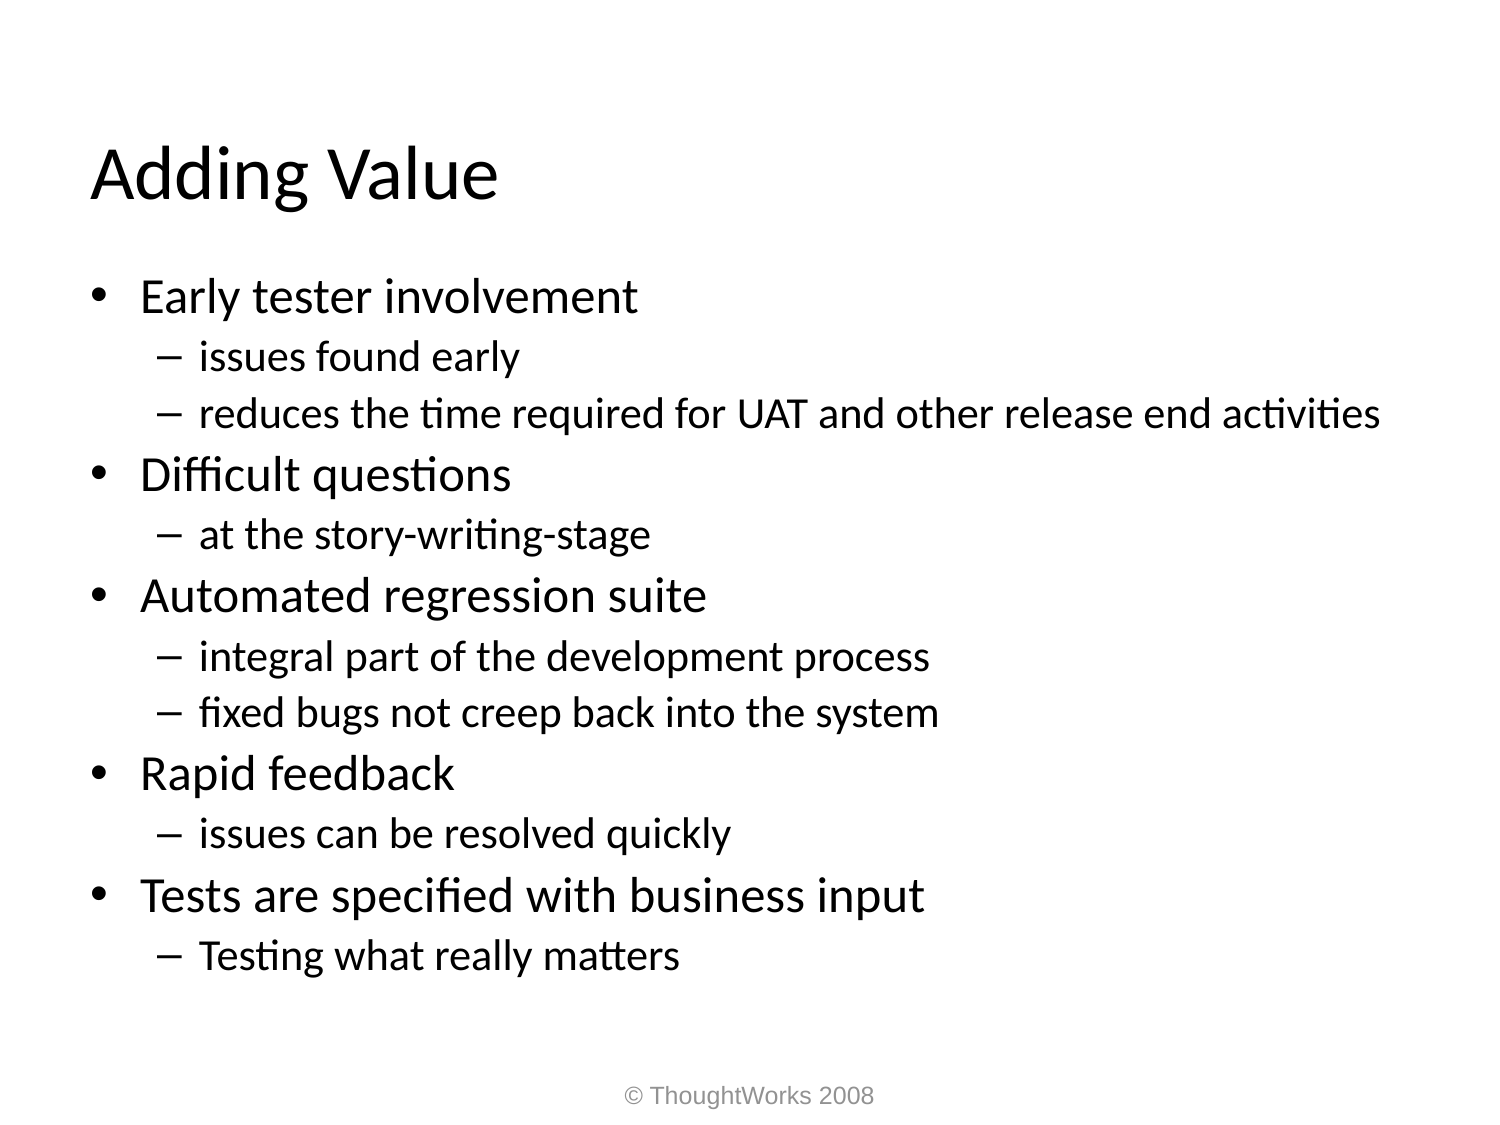

# Adding Value
Early tester involvement
issues found early
reduces the time required for UAT and other release end activities
Difficult questions
at the story-writing-stage
Automated regression suite
integral part of the development process
fixed bugs not creep back into the system
Rapid feedback
issues can be resolved quickly
Tests are specified with business input
Testing what really matters
© ThoughtWorks 2008